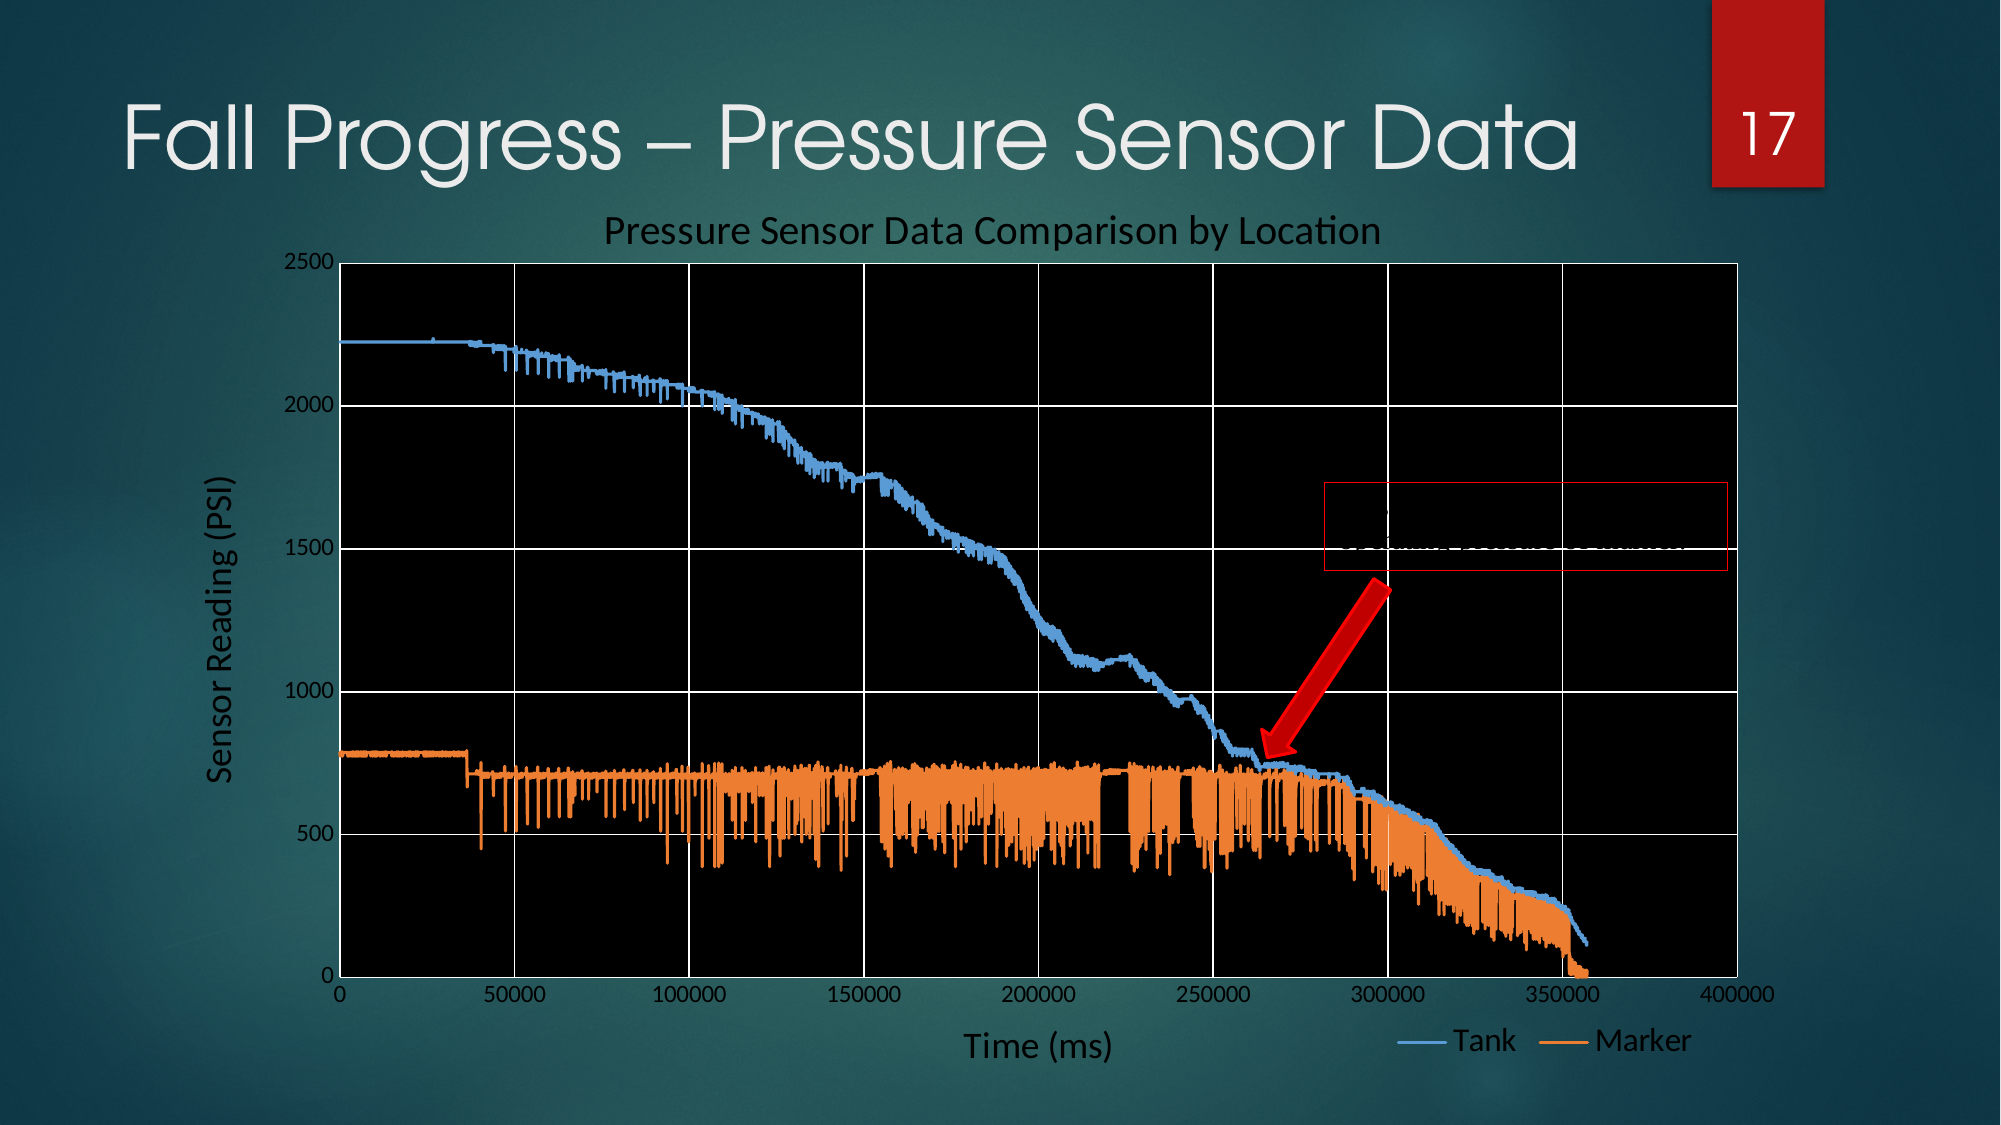

17
# Fall Progress – Pressure Sensor Data

### Chart: Pressure Sensor Data Comparison by Location

| Category |  |  |
|---|---|---|